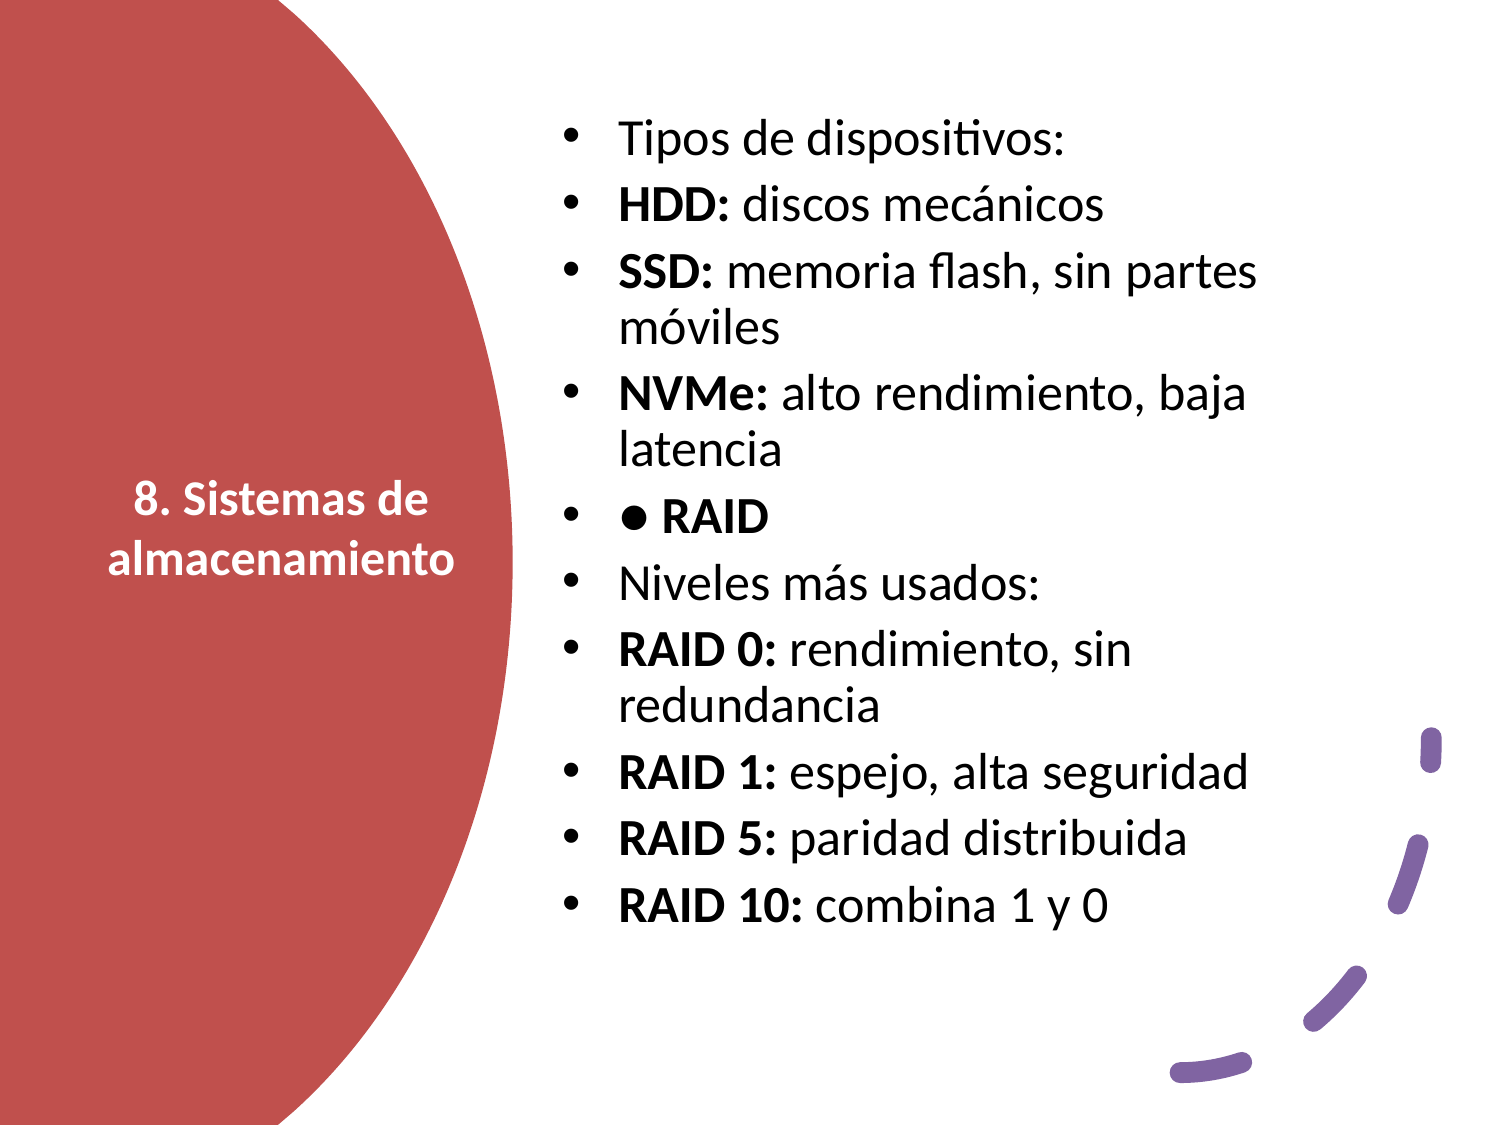

Tipos de dispositivos:
HDD: discos mecánicos
SSD: memoria flash, sin partes móviles
NVMe: alto rendimiento, baja latencia
● RAID
Niveles más usados:
RAID 0: rendimiento, sin redundancia
RAID 1: espejo, alta seguridad
RAID 5: paridad distribuida
RAID 10: combina 1 y 0

# 8. Sistemas de almacenamiento